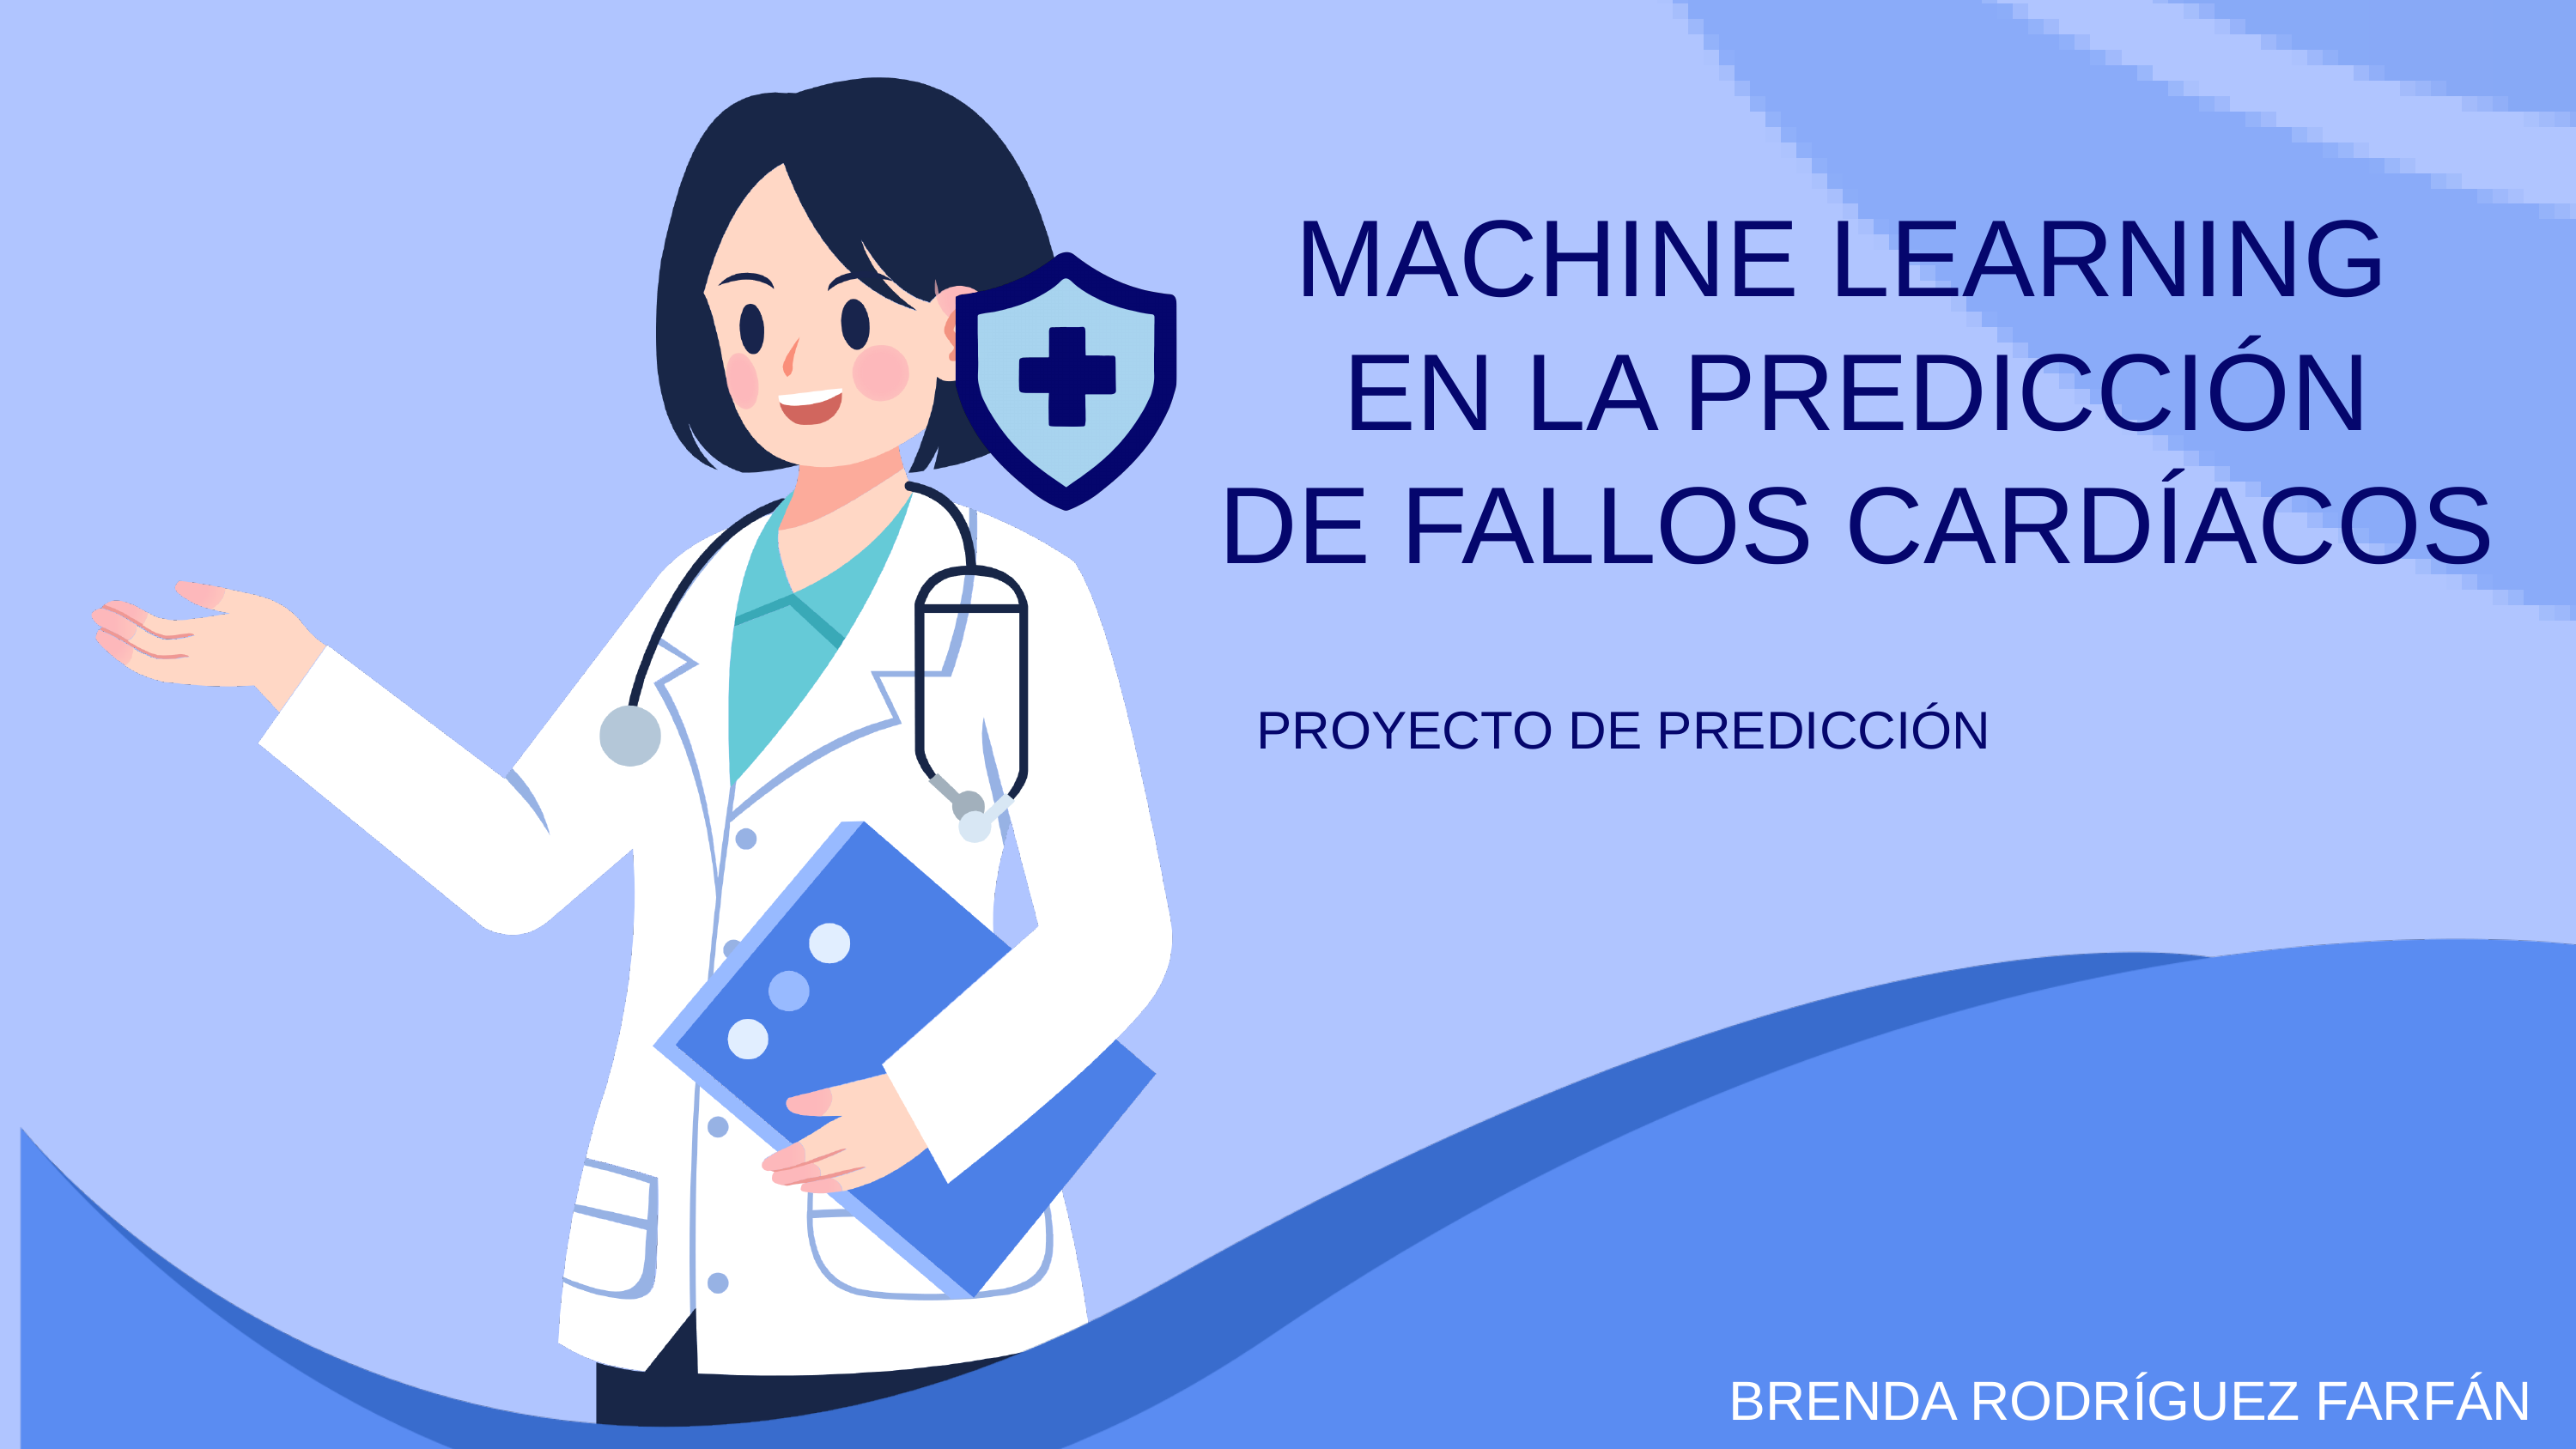

MACHINE LEARNING
EN LA PREDICCIÓN
DE FALLOS CARDÍACOS

PROYECTO DE PREDICCIÓN

BRENDA RODRÍGUEZ FARFÁN